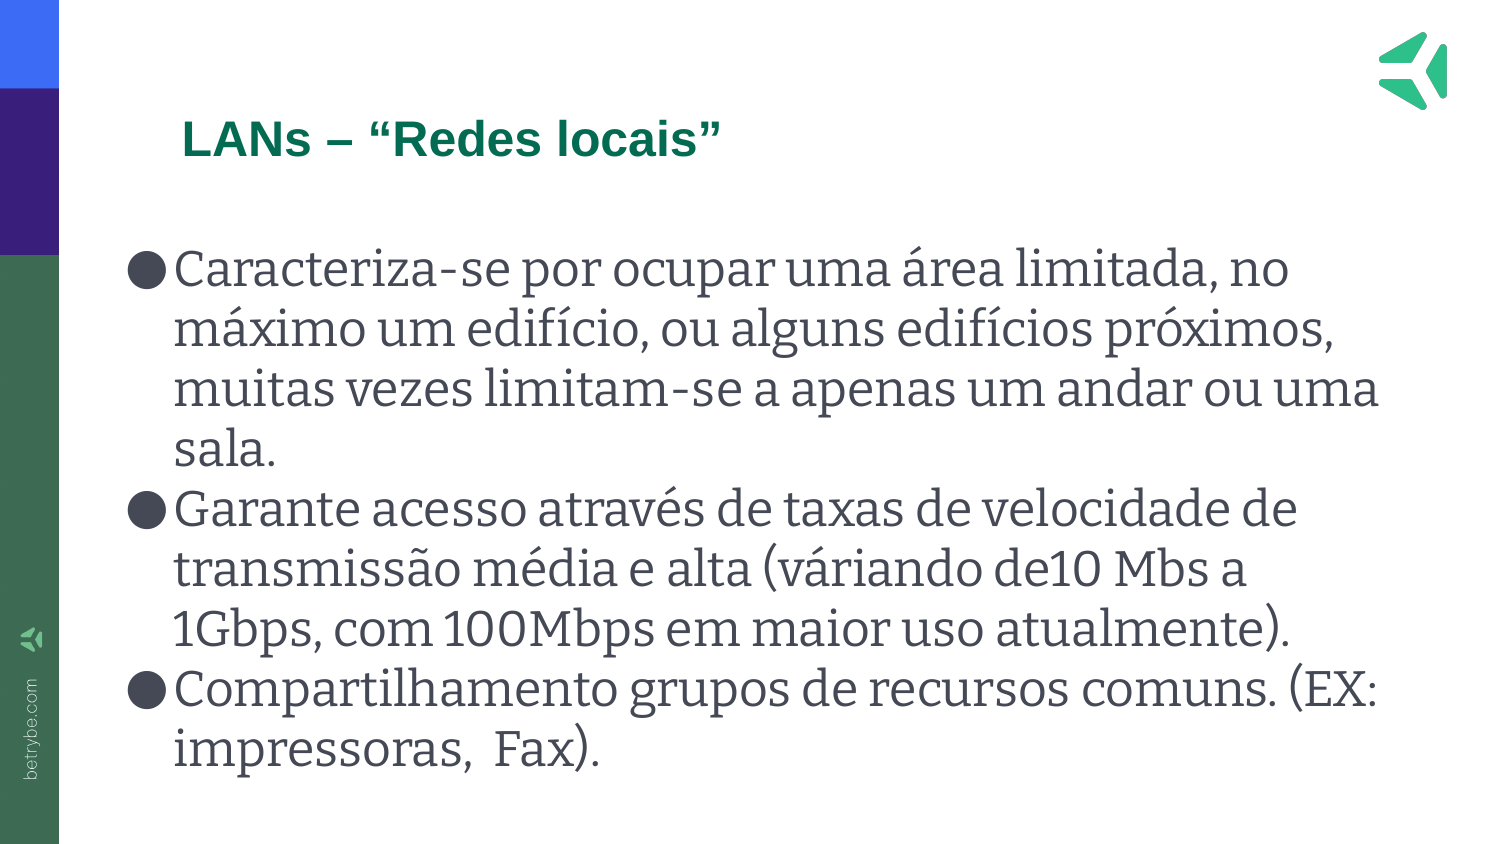

# LANs – “Redes locais”

Caracteriza-se por ocupar uma área limitada, no máximo um edifício, ou alguns edifícios próximos, muitas vezes limitam-se a apenas um andar ou uma sala.
Garante acesso através de taxas de velocidade de transmissão média e alta (váriando de10 Mbs a 1Gbps, com 100Mbps em maior uso atualmente).
Compartilhamento grupos de recursos comuns. (EX: impressoras,  Fax).